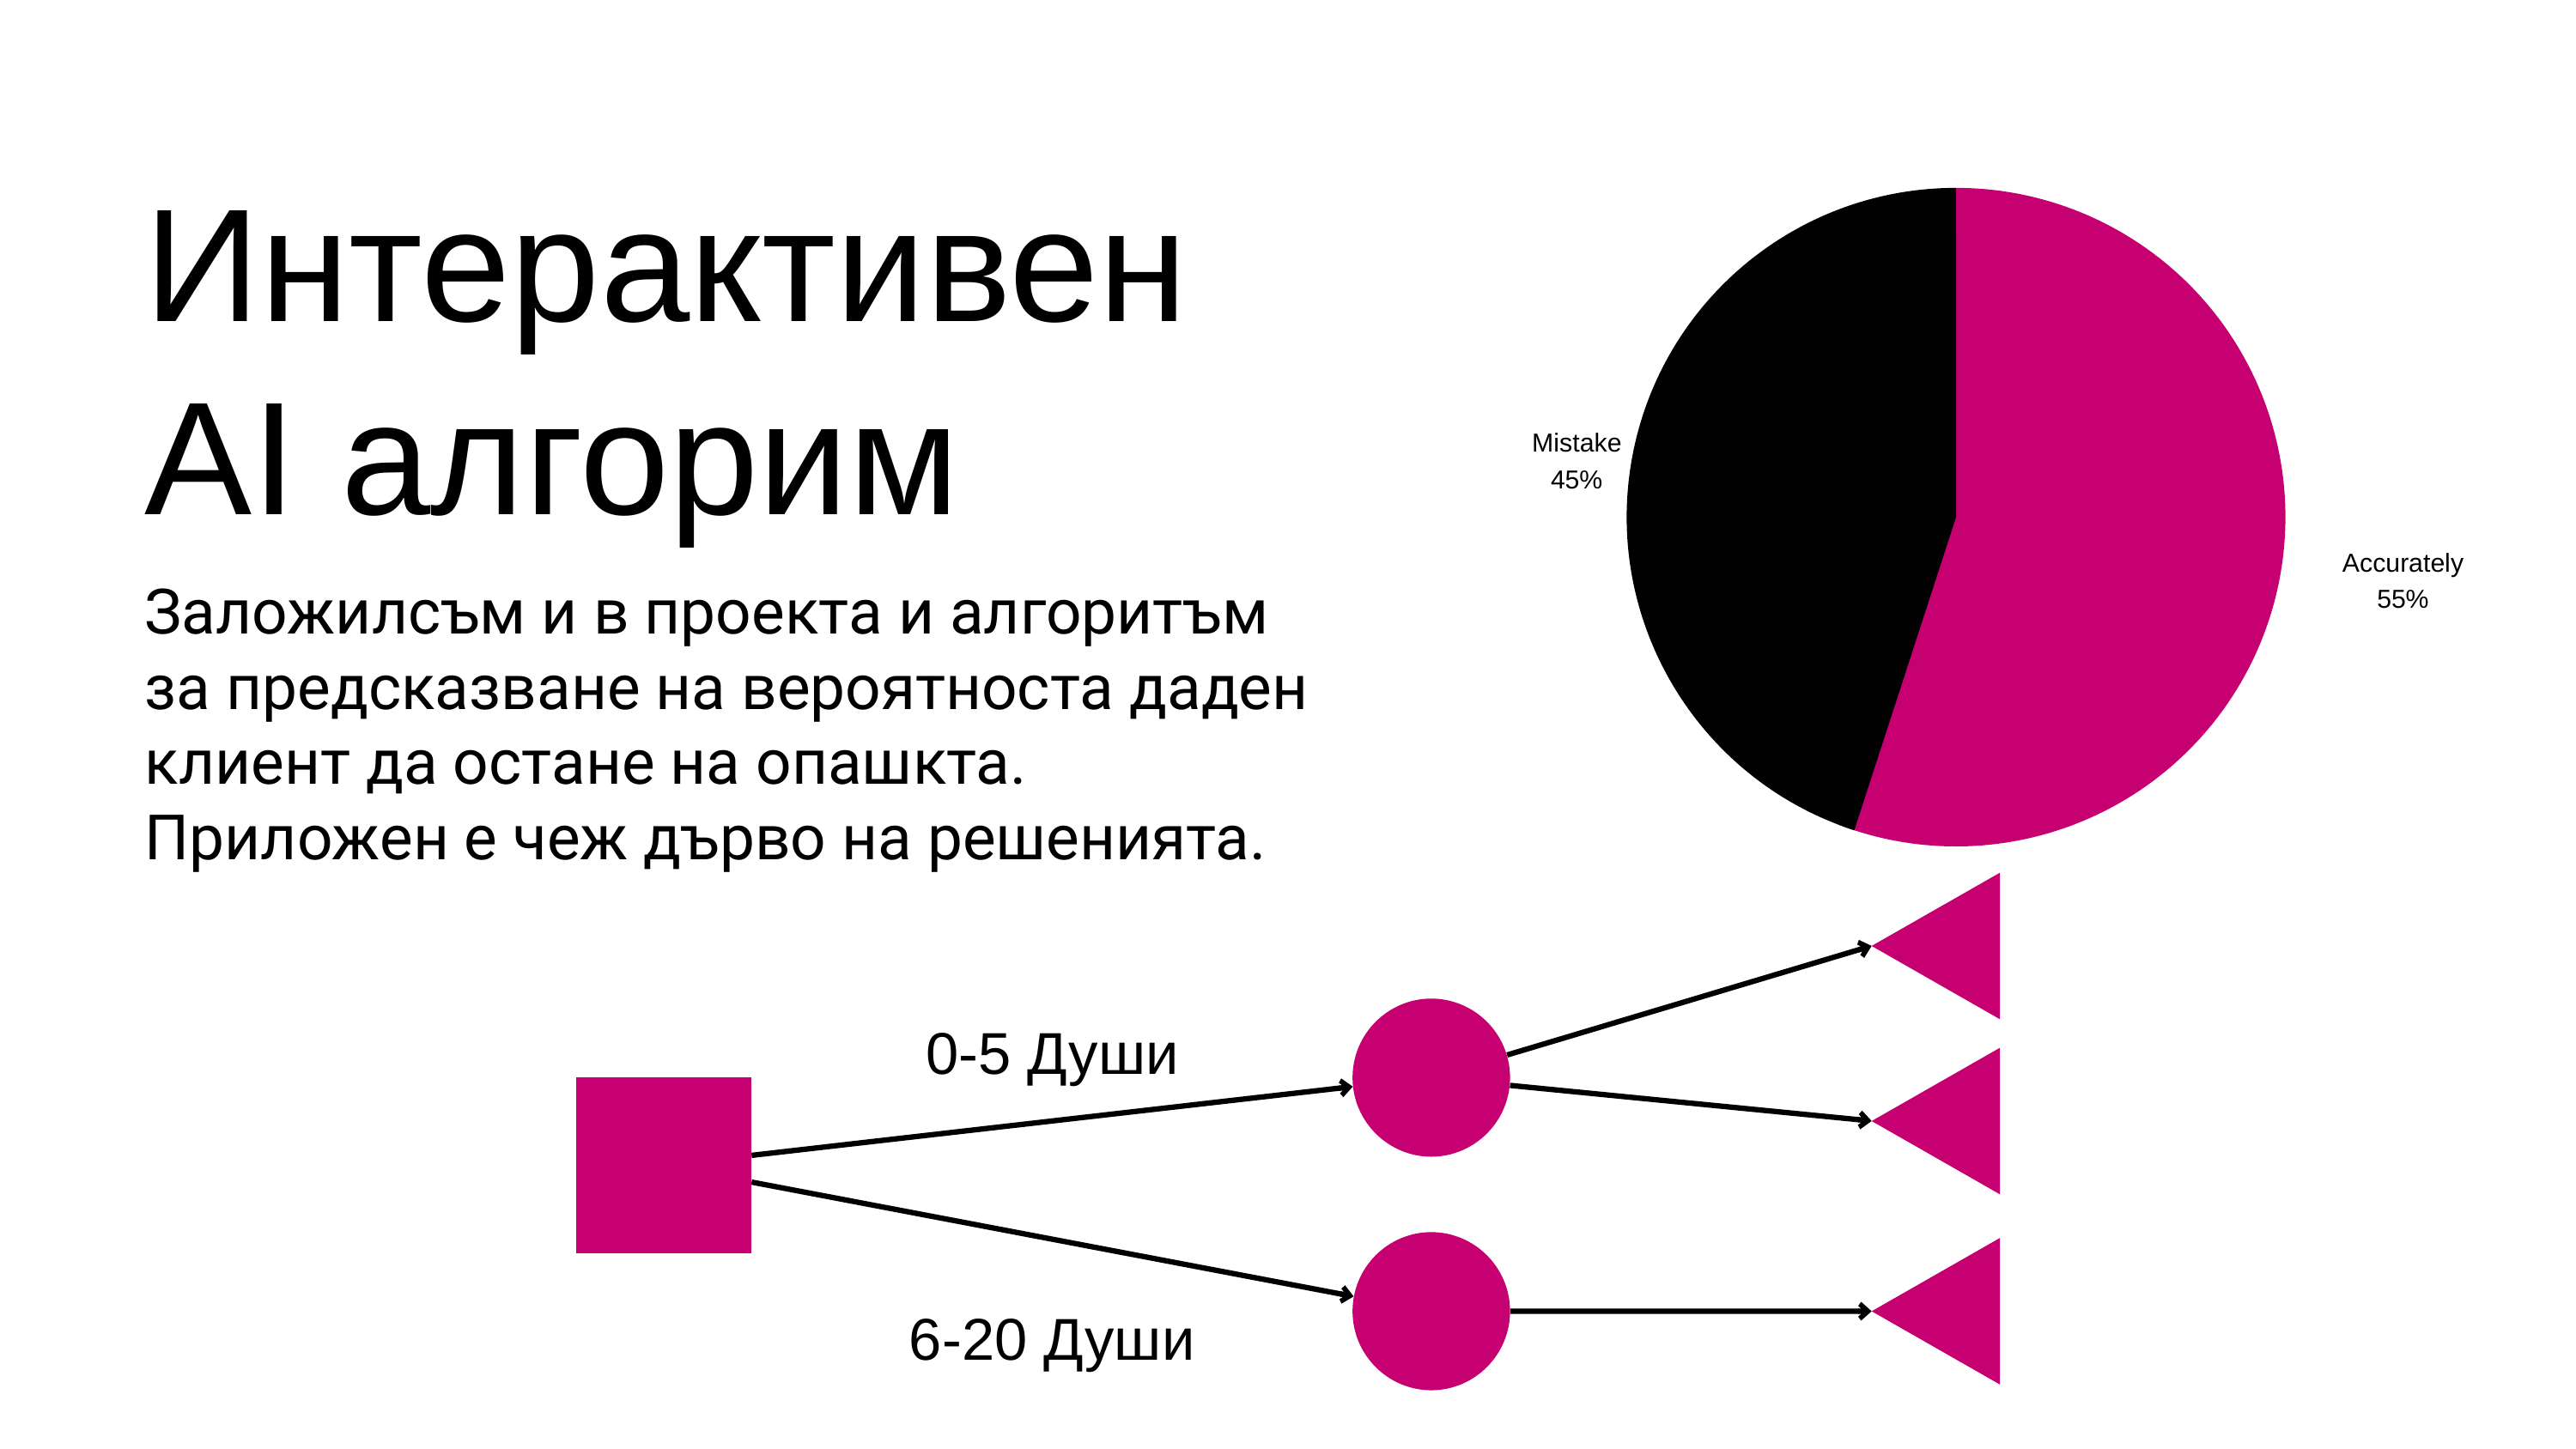

Интерактивен AI алгорим
Заложилсъм и в проекта и алгоритъм за предсказване на вероятноста даден клиент да остане на опашкта.
Приложен е чеж дърво на решенията.

Mistake
45%
Accurately
55%

0-5 Души

6-20 Души